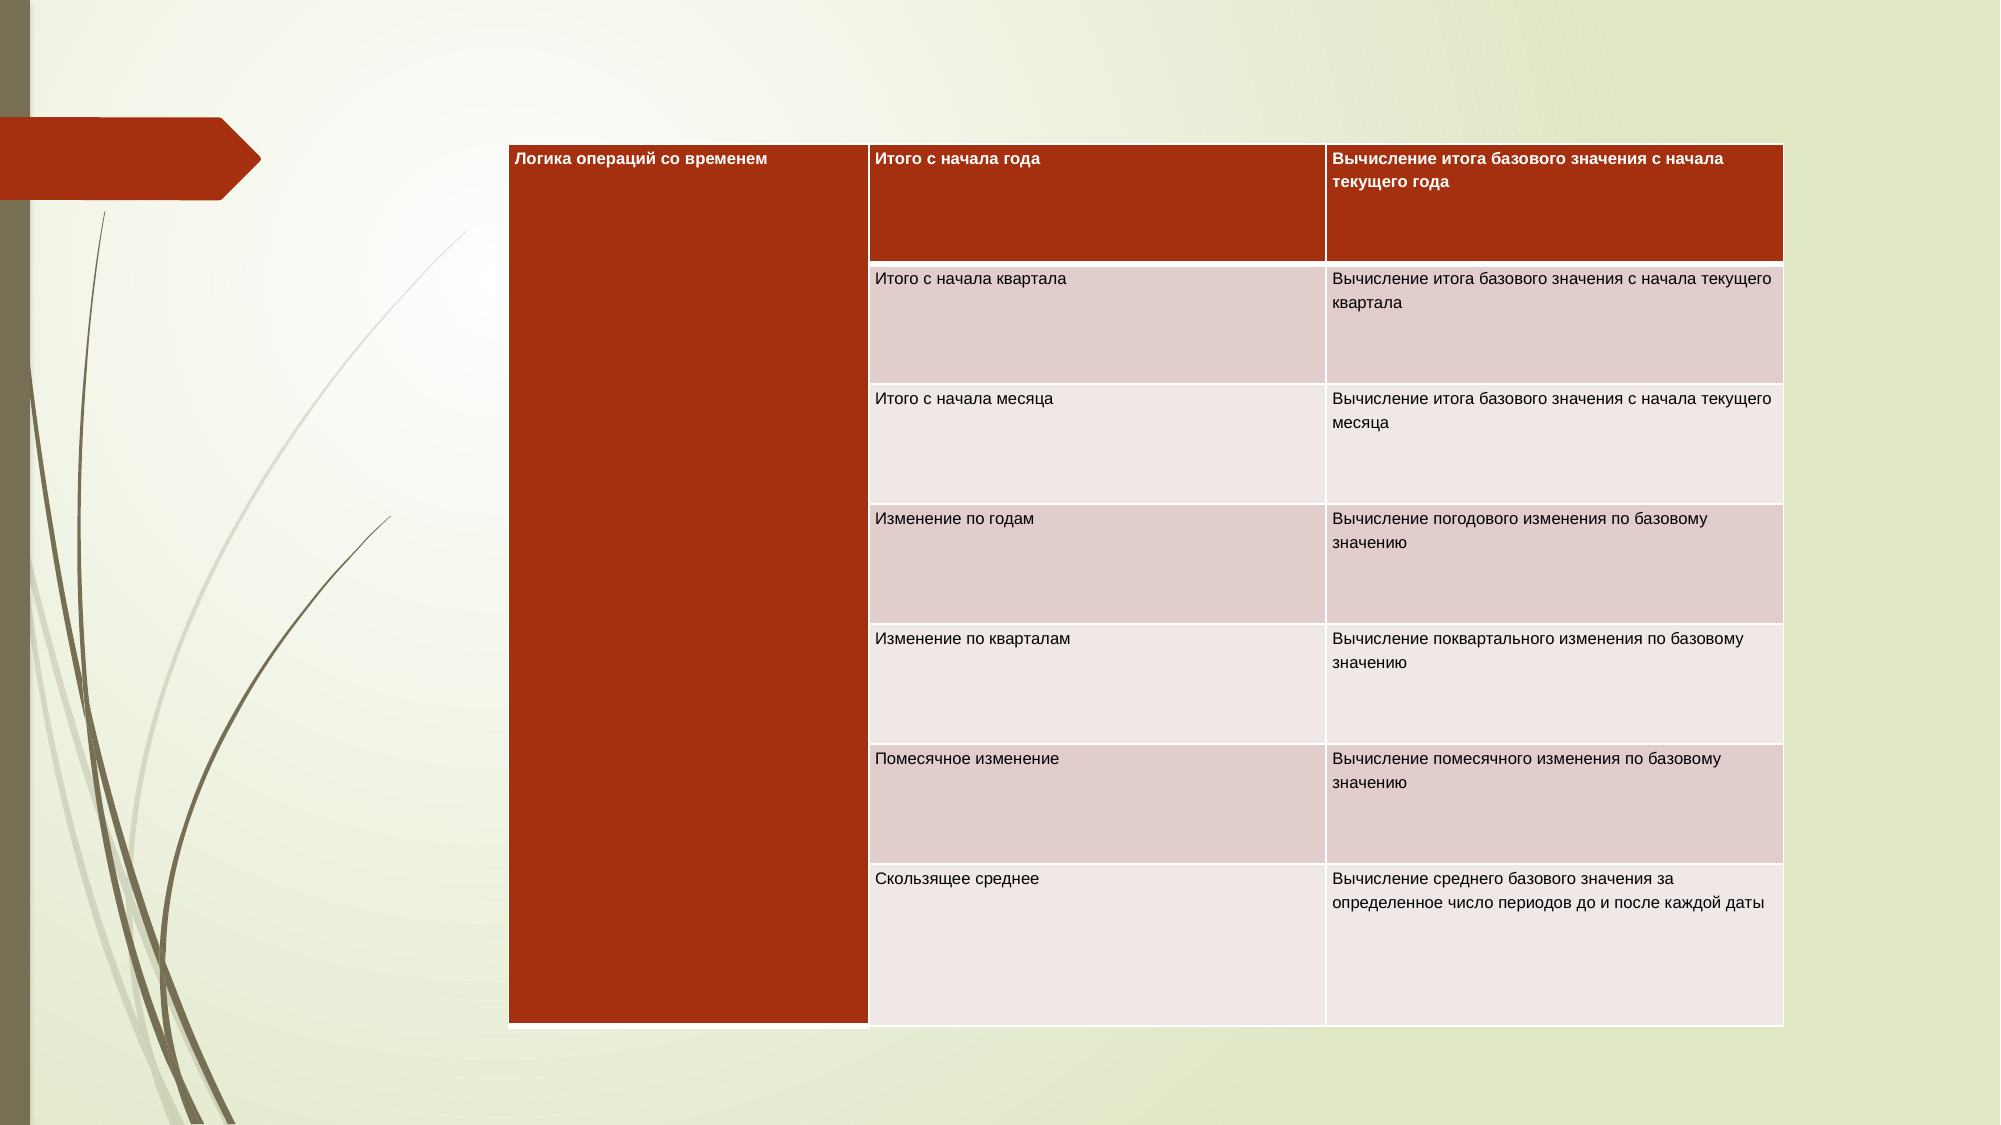

| Логика операций со временем | Итого с начала года | Вычисление итога базового значения с начала текущего года |
| --- | --- | --- |
|  | Итого с начала квартала | Вычисление итога базового значения с начала текущего квартала |
|  | Итого с начала месяца | Вычисление итога базового значения с начала текущего месяца |
|  | Изменение по годам | Вычисление погодового изменения по базовому значению |
|  | Изменение по кварталам | Вычисление поквартального изменения по базовому значению |
|  | Помесячное изменение | Вычисление помесячного изменения по базовому значению |
|  | Скользящее среднее | Вычисление среднего базового значения за определенное число периодов до и после каждой даты |